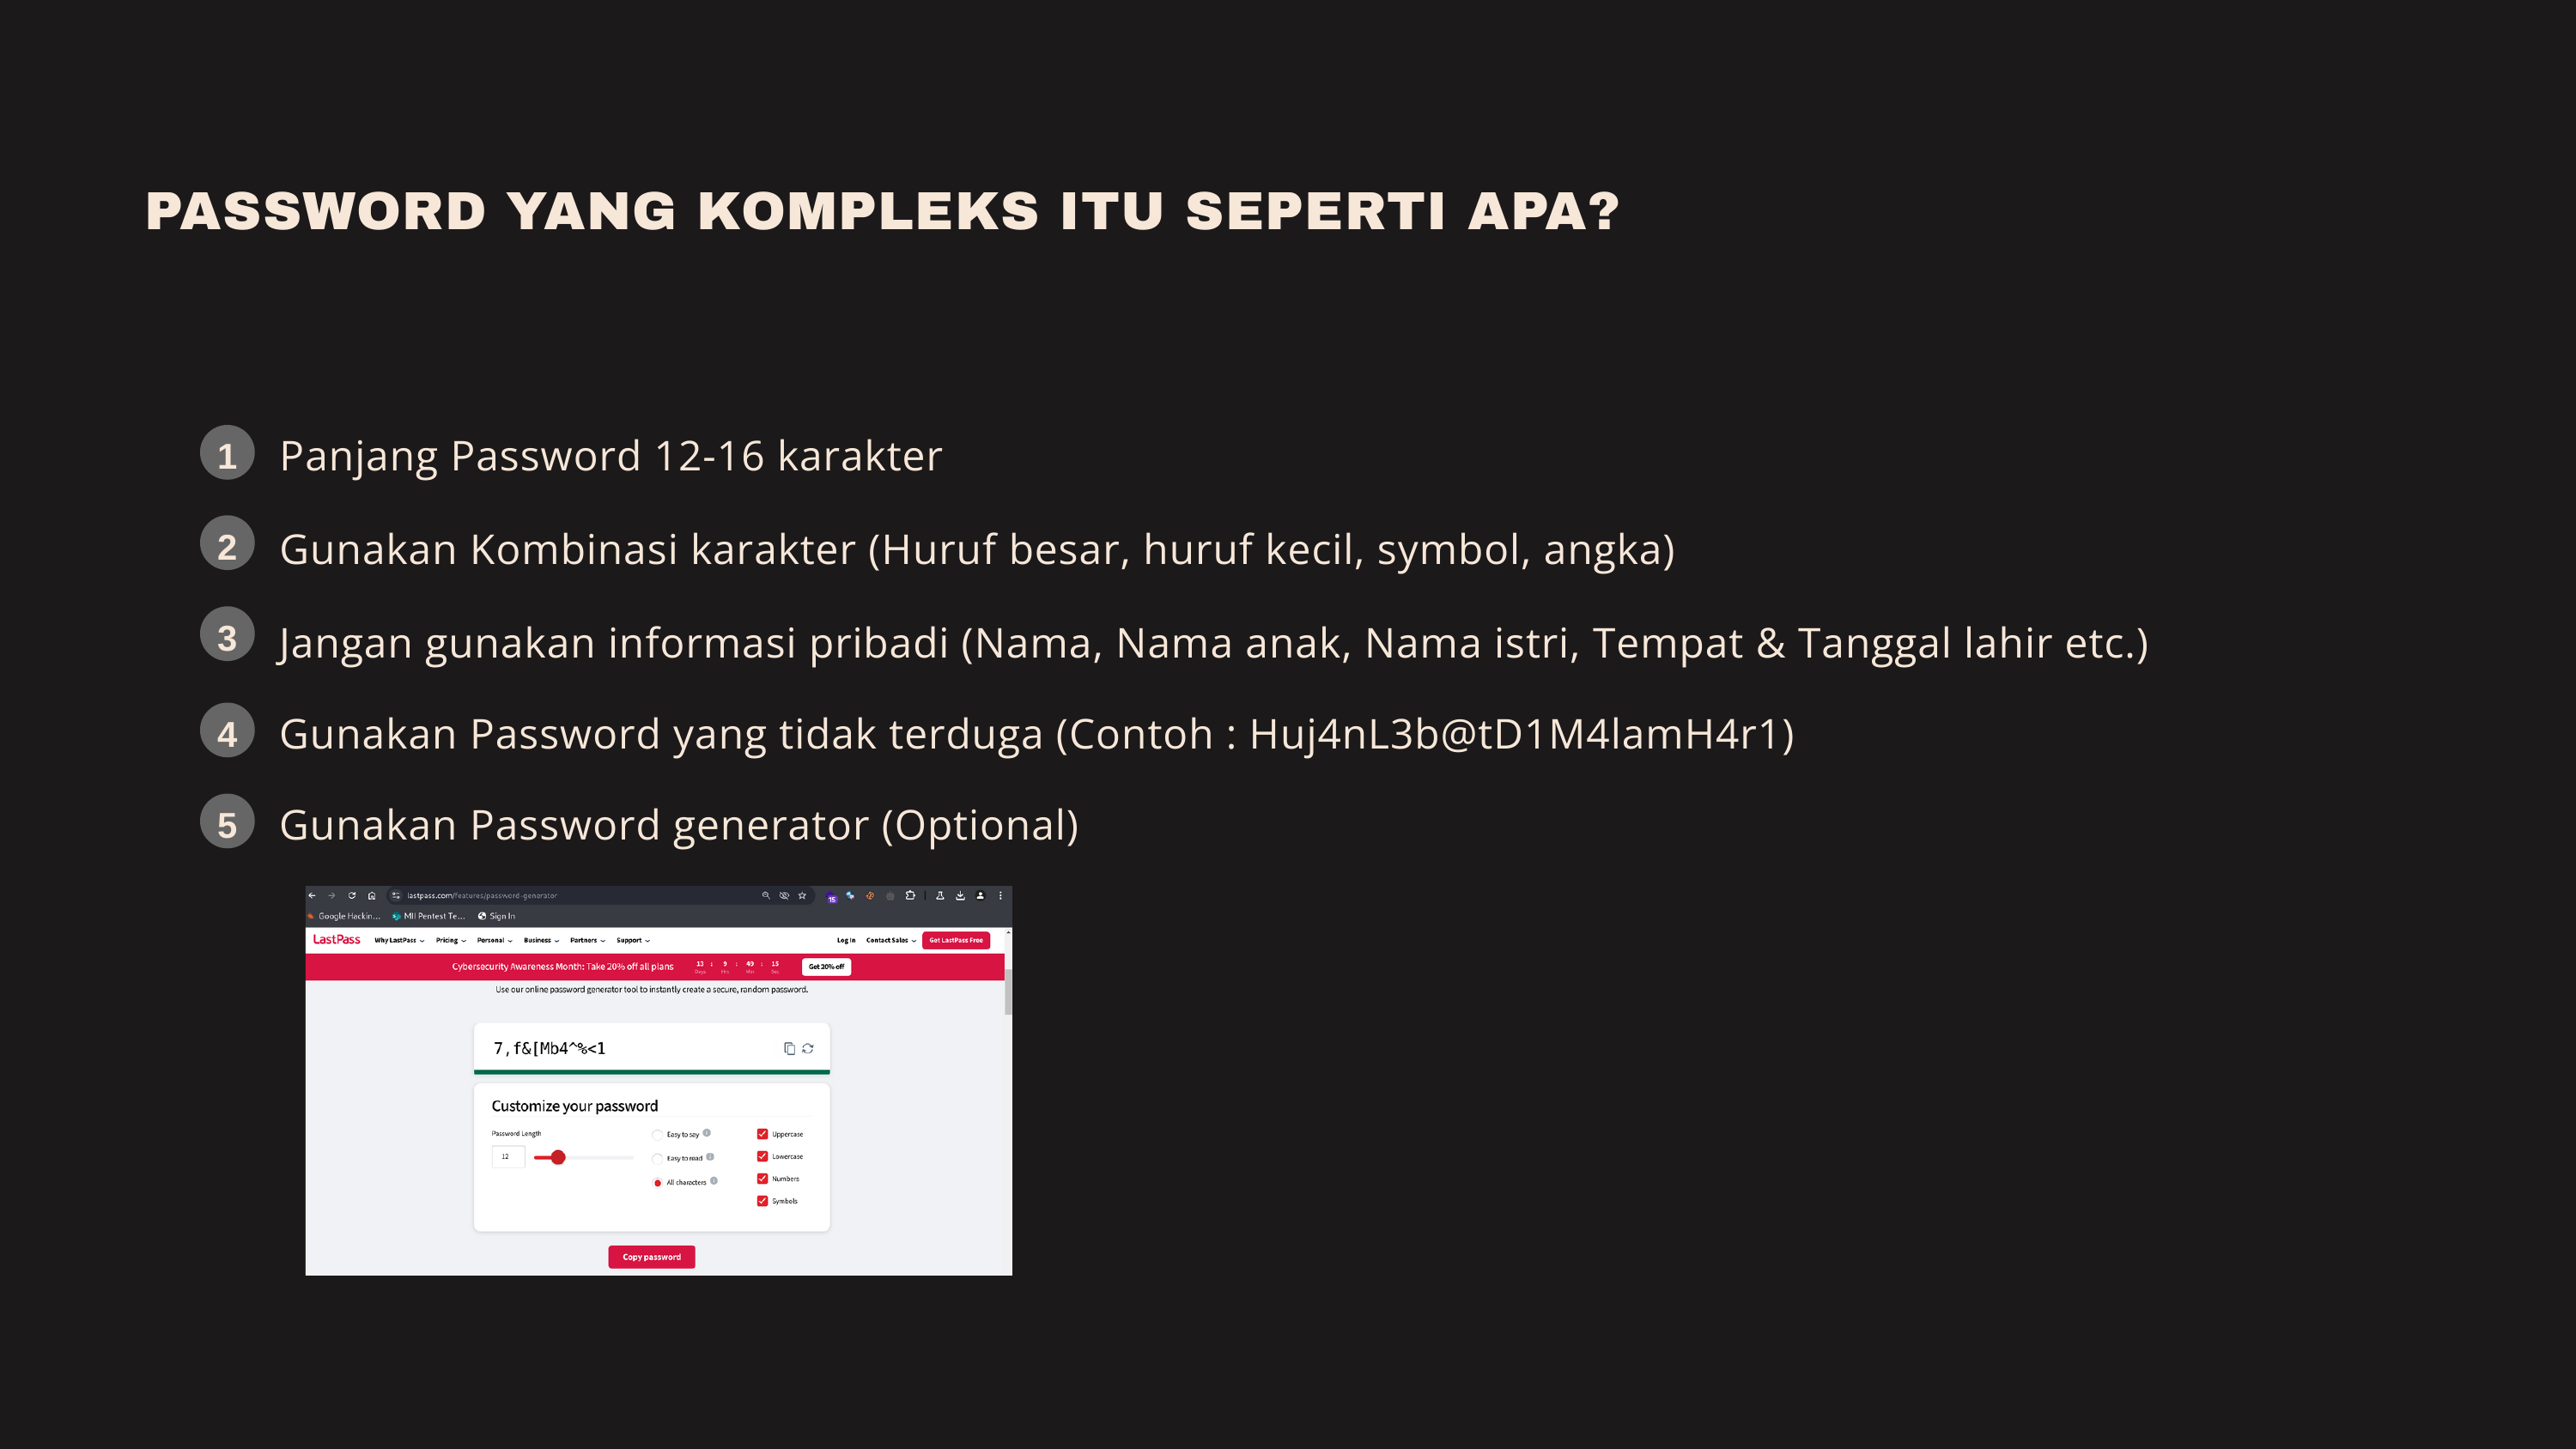

PASSWORD YANG KOMPLEKS ITU SEPERTI APA?
1
Panjang Password 12-16 karakter

2
Gunakan Kombinasi karakter (Huruf besar, huruf kecil, symbol, angka)

3

Jangan gunakan informasi pribadi (Nama, Nama anak, Nama istri, Tempat & Tanggal lahir etc.)
4
Gunakan Password yang tidak terduga (Contoh : Huj4nL3b@tD1M4lamH4r1)

5
Gunakan Password generator (Optional)